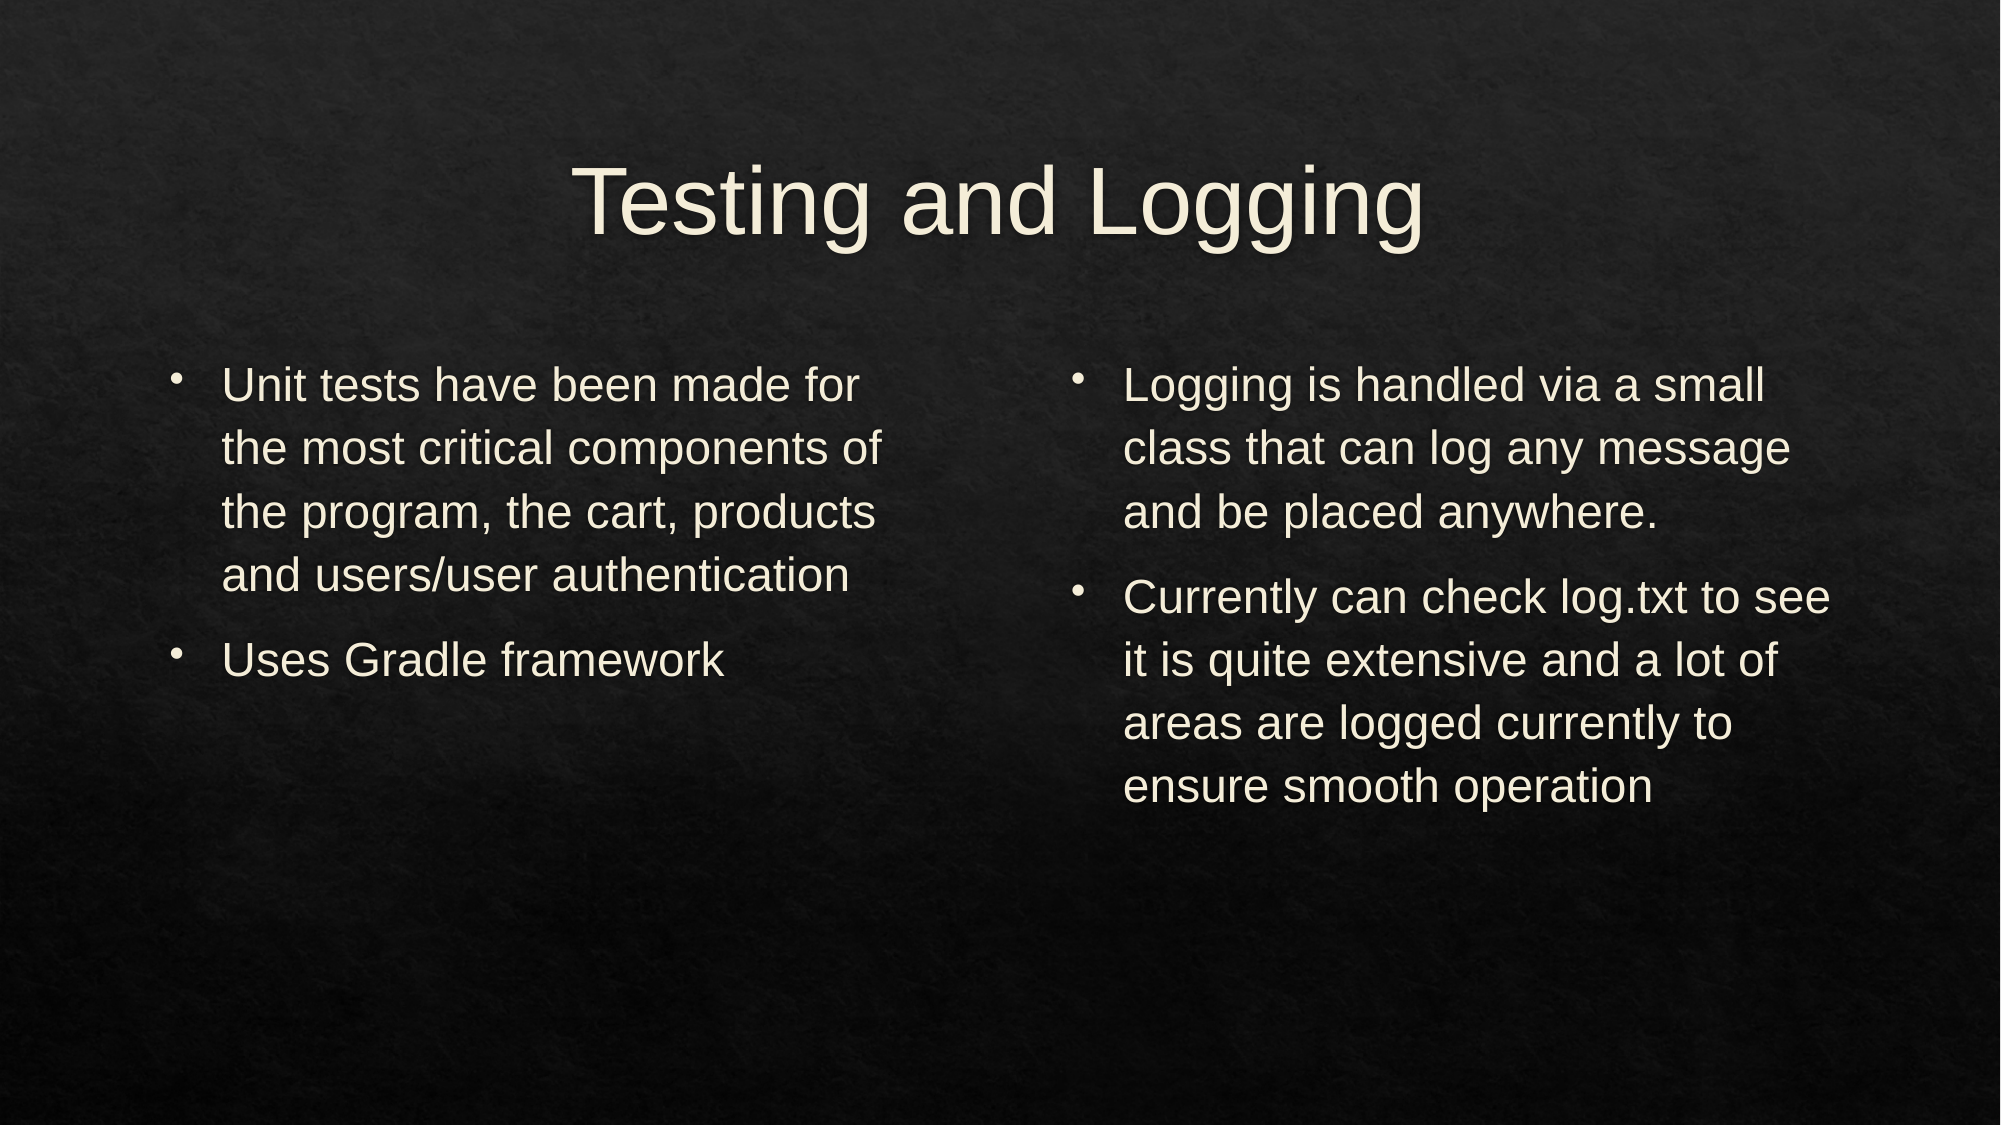

# Testing and Logging
Unit tests have been made for the most critical components of the program, the cart, products and users/user authentication
Uses Gradle framework
Logging is handled via a small class that can log any message and be placed anywhere.
Currently can check log.txt to see it is quite extensive and a lot of areas are logged currently to ensure smooth operation